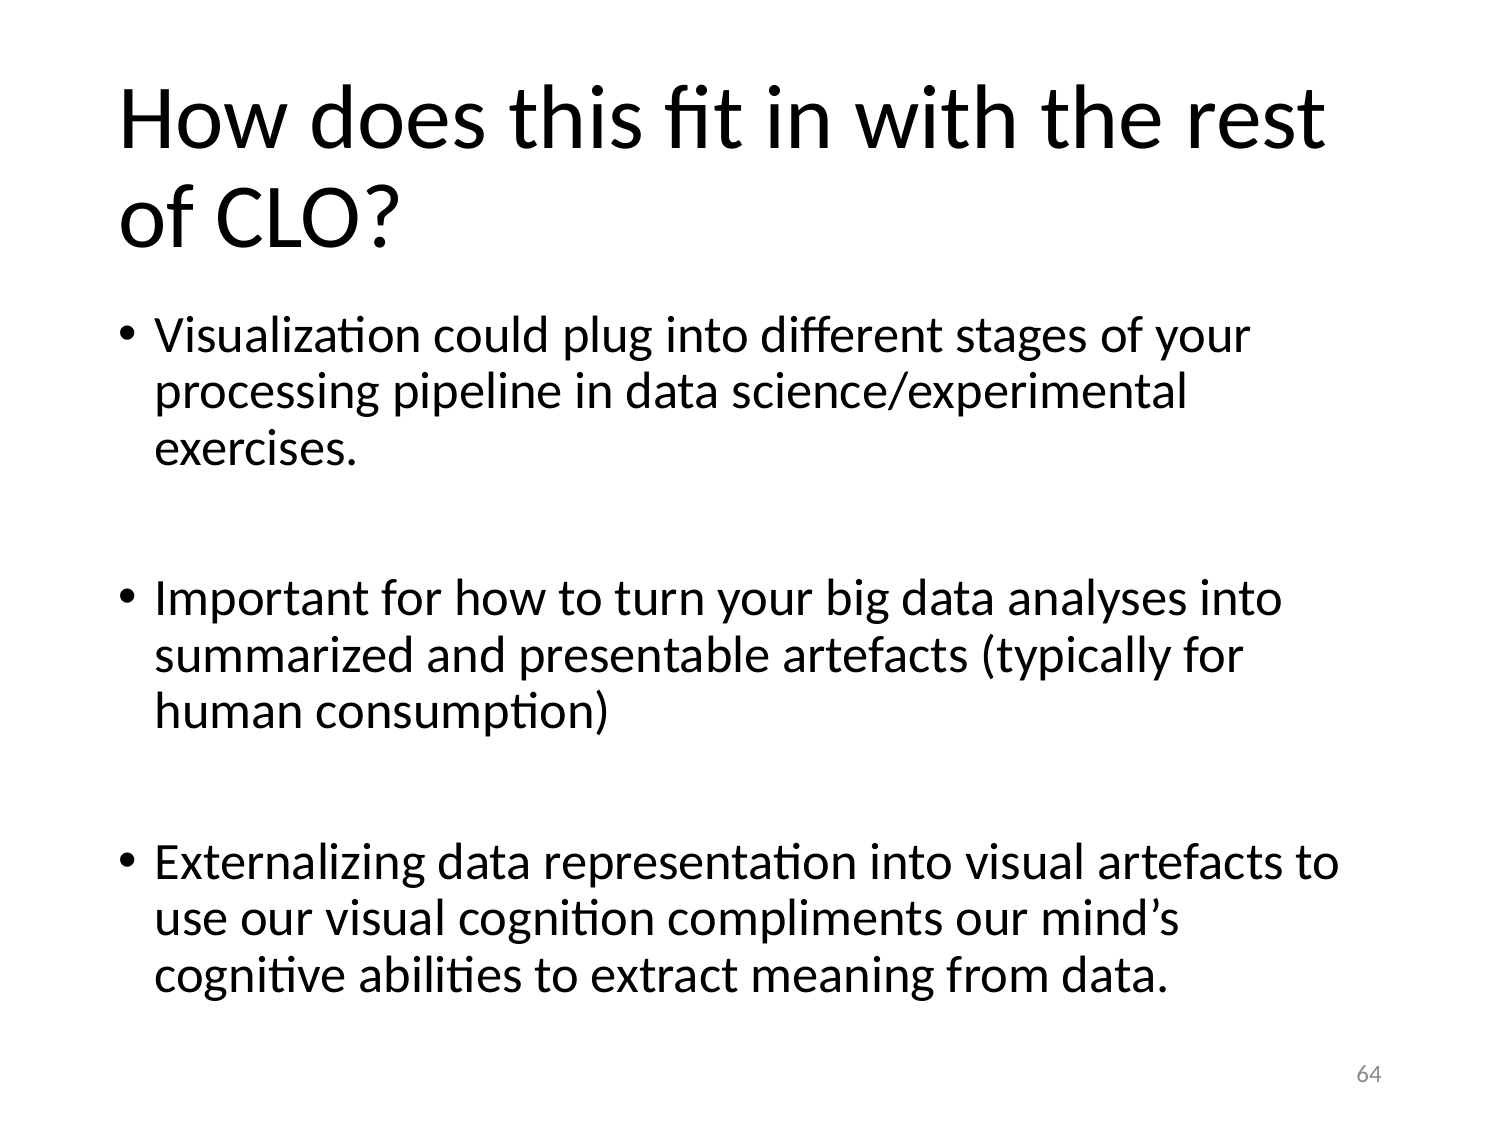

# How does this fit in with the rest of CLO?
Visualization could plug into different stages of your processing pipeline in data science/experimental exercises.

Important for how to turn your big data analyses into summarized and presentable artefacts (typically for human consumption)

Externalizing data representation into visual artefacts to use our visual cognition compliments our mind’s cognitive abilities to extract meaning from data.
64